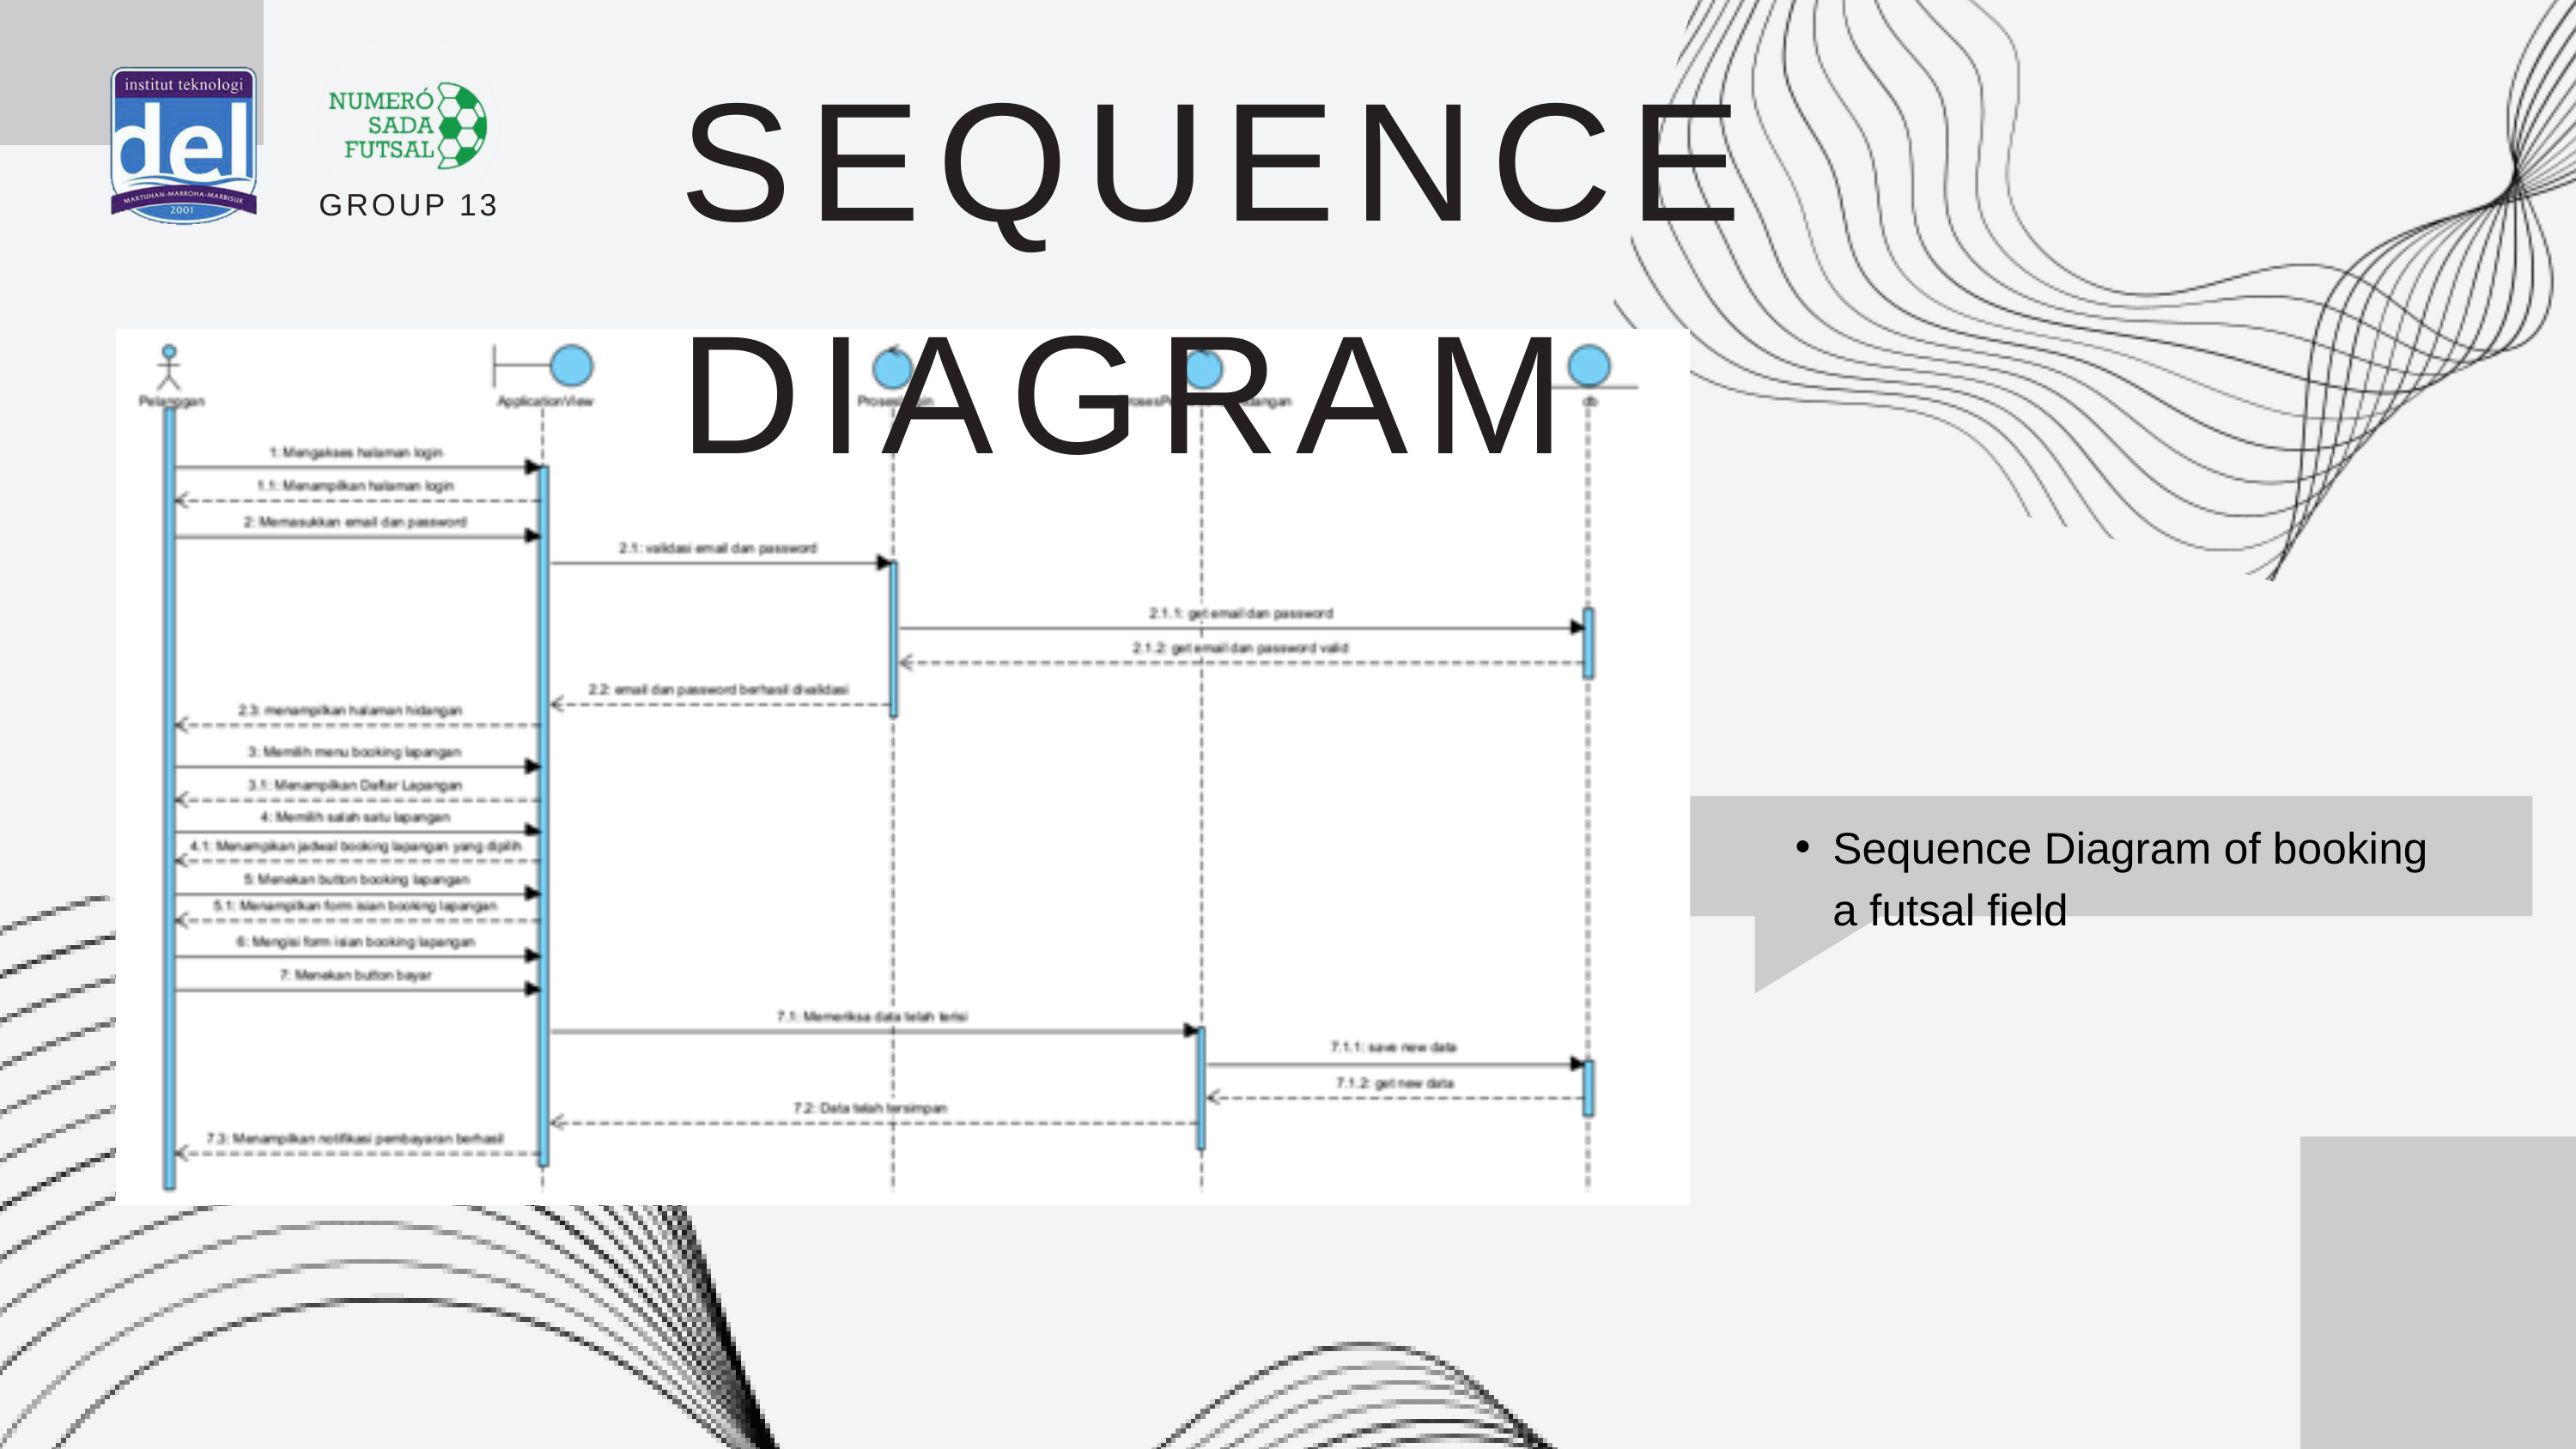

SEQUENCE DIAGRAM

GROUP 13

Sequence Diagram of booking a futsal field